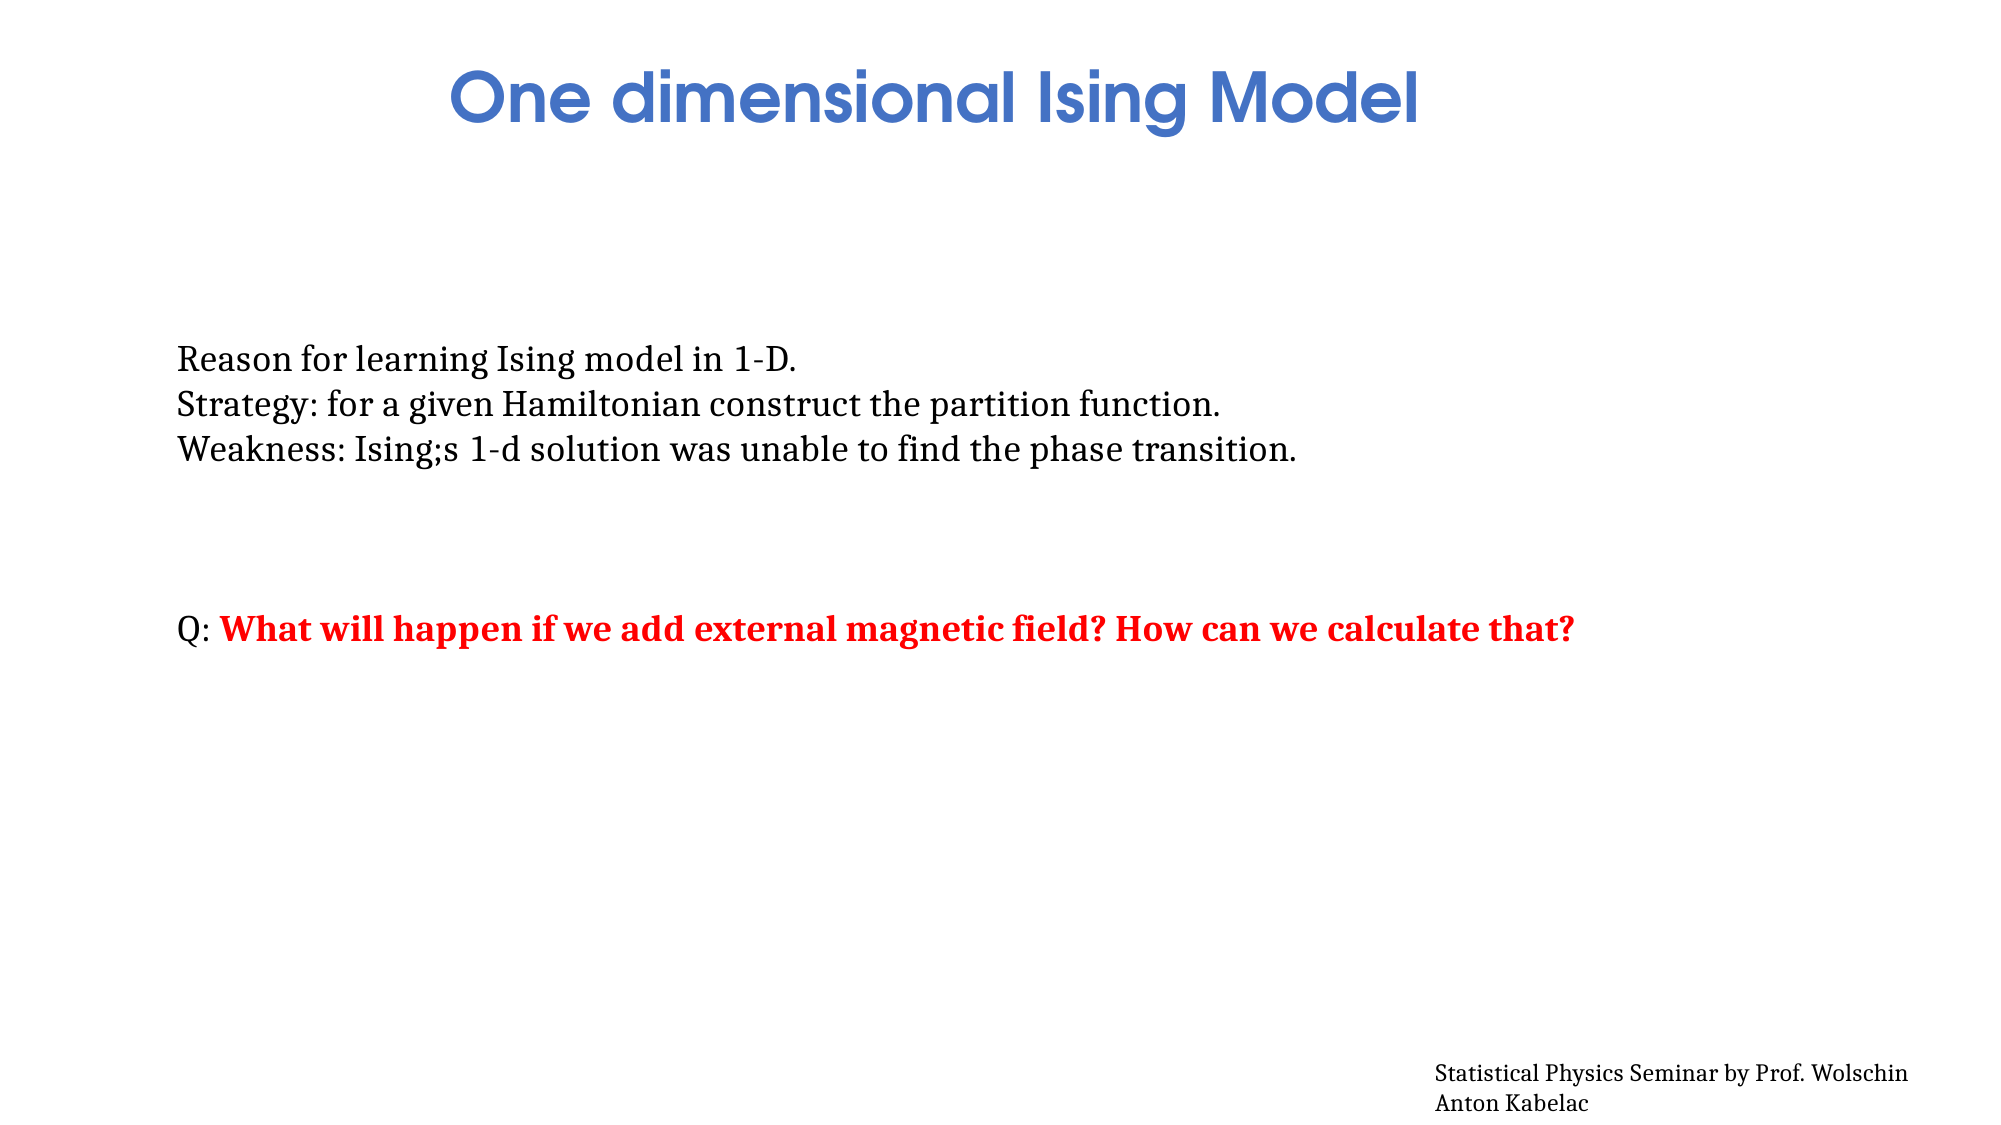

One dimensional Ising Model
Reason for learning Ising model in 1-D.
Strategy: for a given Hamiltonian construct the partition function.
Weakness: Ising;s 1-d solution was unable to find the phase transition.

Q: What will happen if we add external magnetic field? How can we calculate that?
Statistical Physics Seminar by Prof. Wolschin
Anton Kabelac